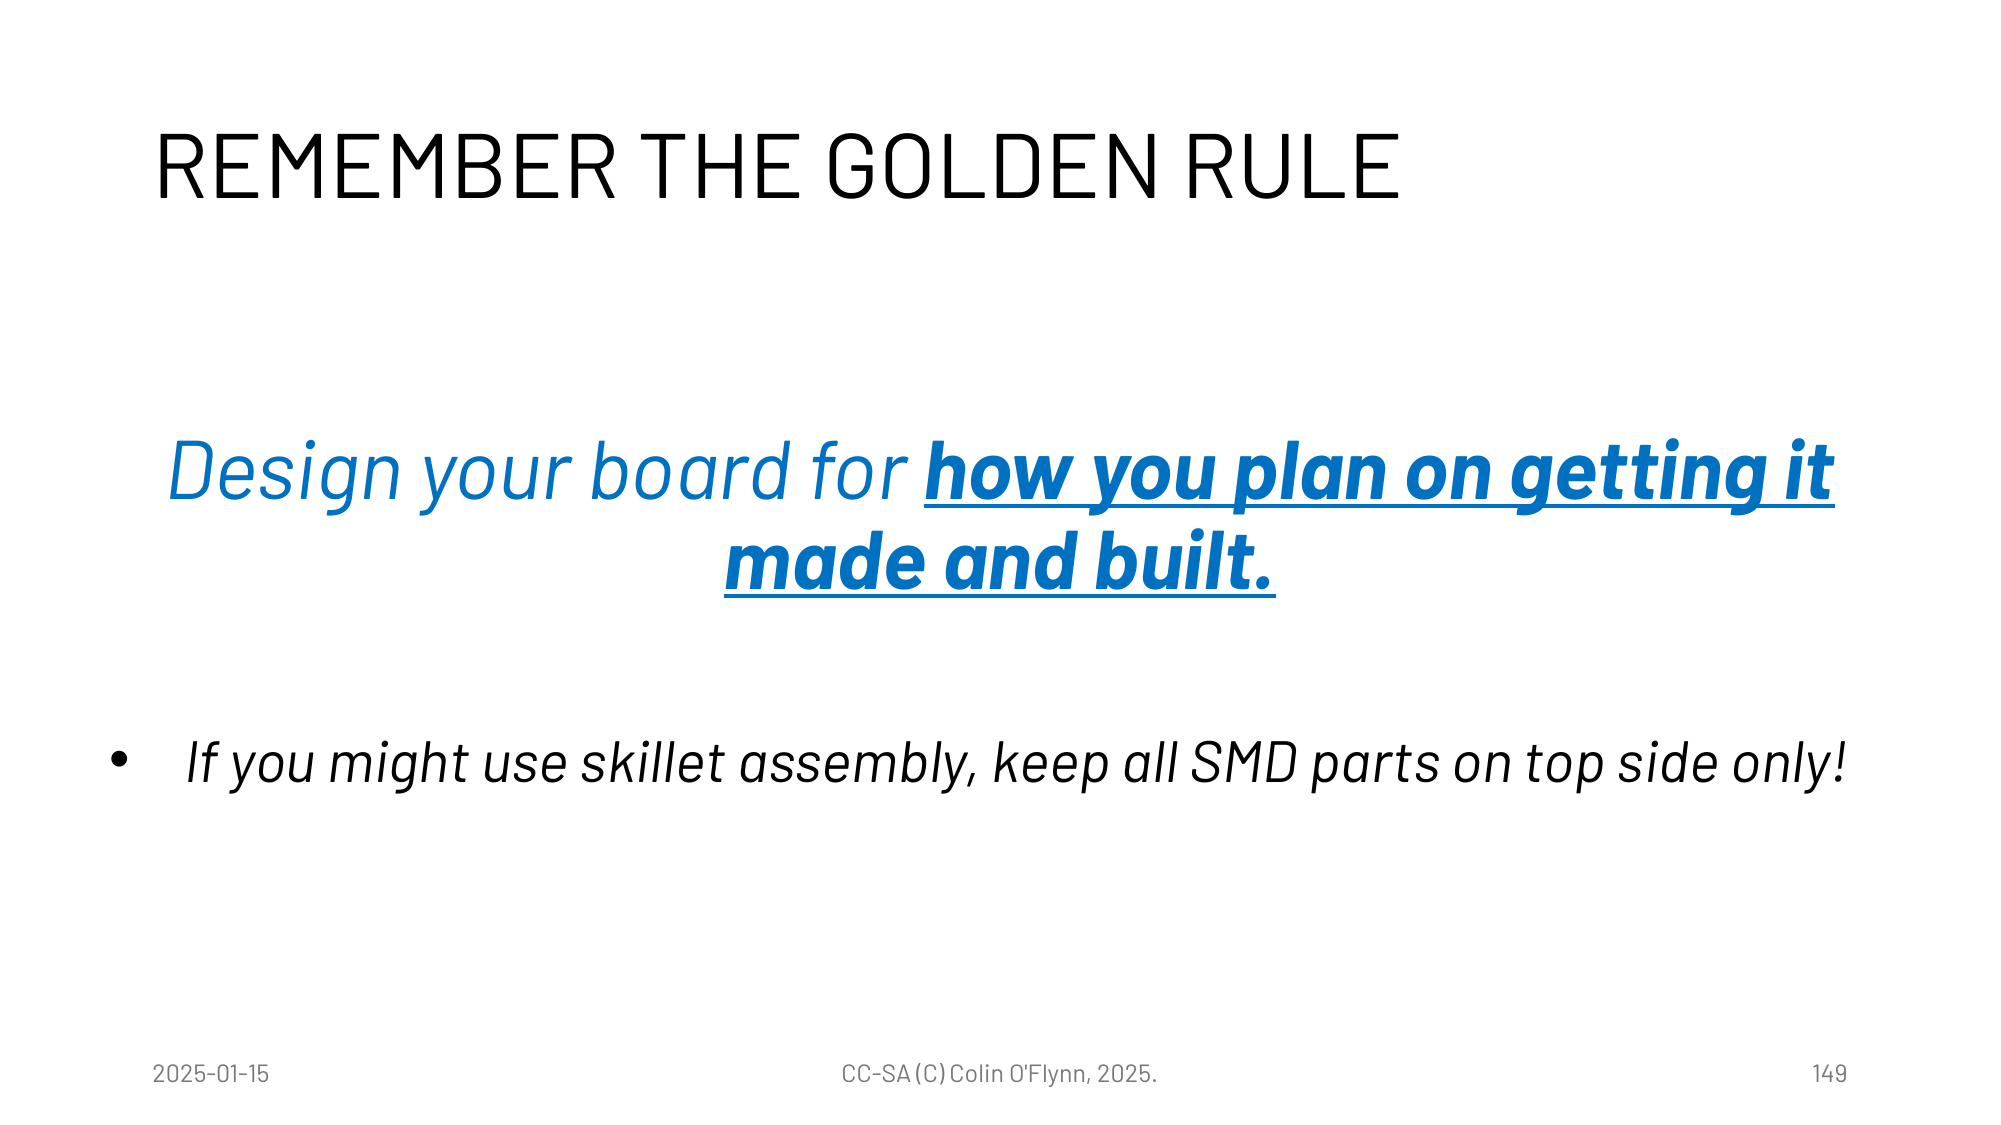

# REMEMBER THE GOLDEN RULE

Design your board for how you plan on getting it made and built.
If you might use skillet assembly, keep all SMD parts on top side only!
2025-01-15
CC-SA (C) Colin O'Flynn, 2025.
149